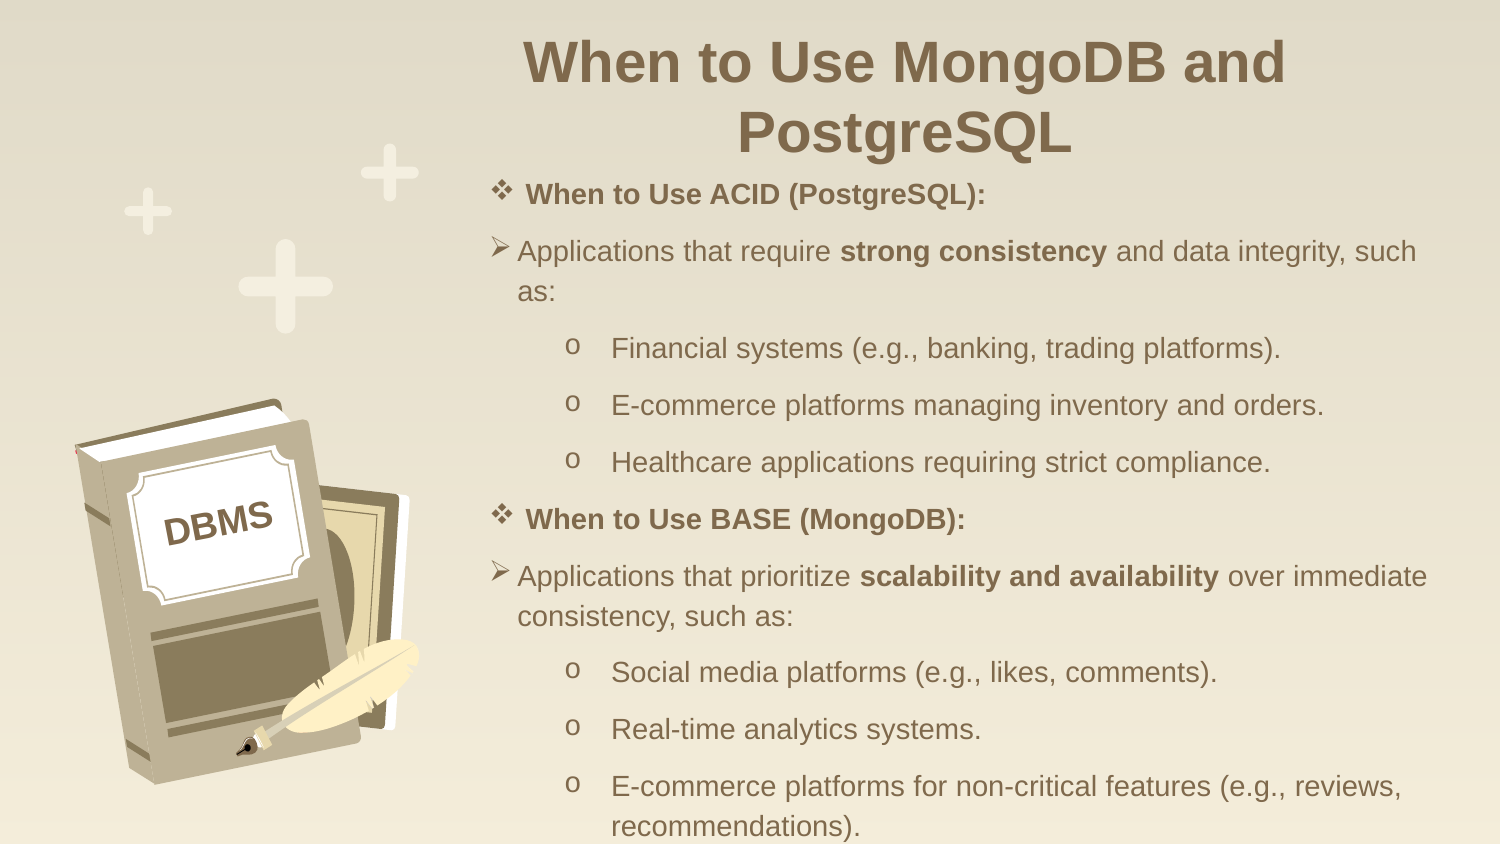

# When to Use MongoDB and PostgreSQL

 When to Use ACID (PostgreSQL):
Applications that require strong consistency and data integrity, such as:
Financial systems (e.g., banking, trading platforms).
E-commerce platforms managing inventory and orders.
Healthcare applications requiring strict compliance.
 When to Use BASE (MongoDB):
Applications that prioritize scalability and availability over immediate consistency, such as:
Social media platforms (e.g., likes, comments).
Real-time analytics systems.
E-commerce platforms for non-critical features (e.g., reviews, recommendations).

DBMS